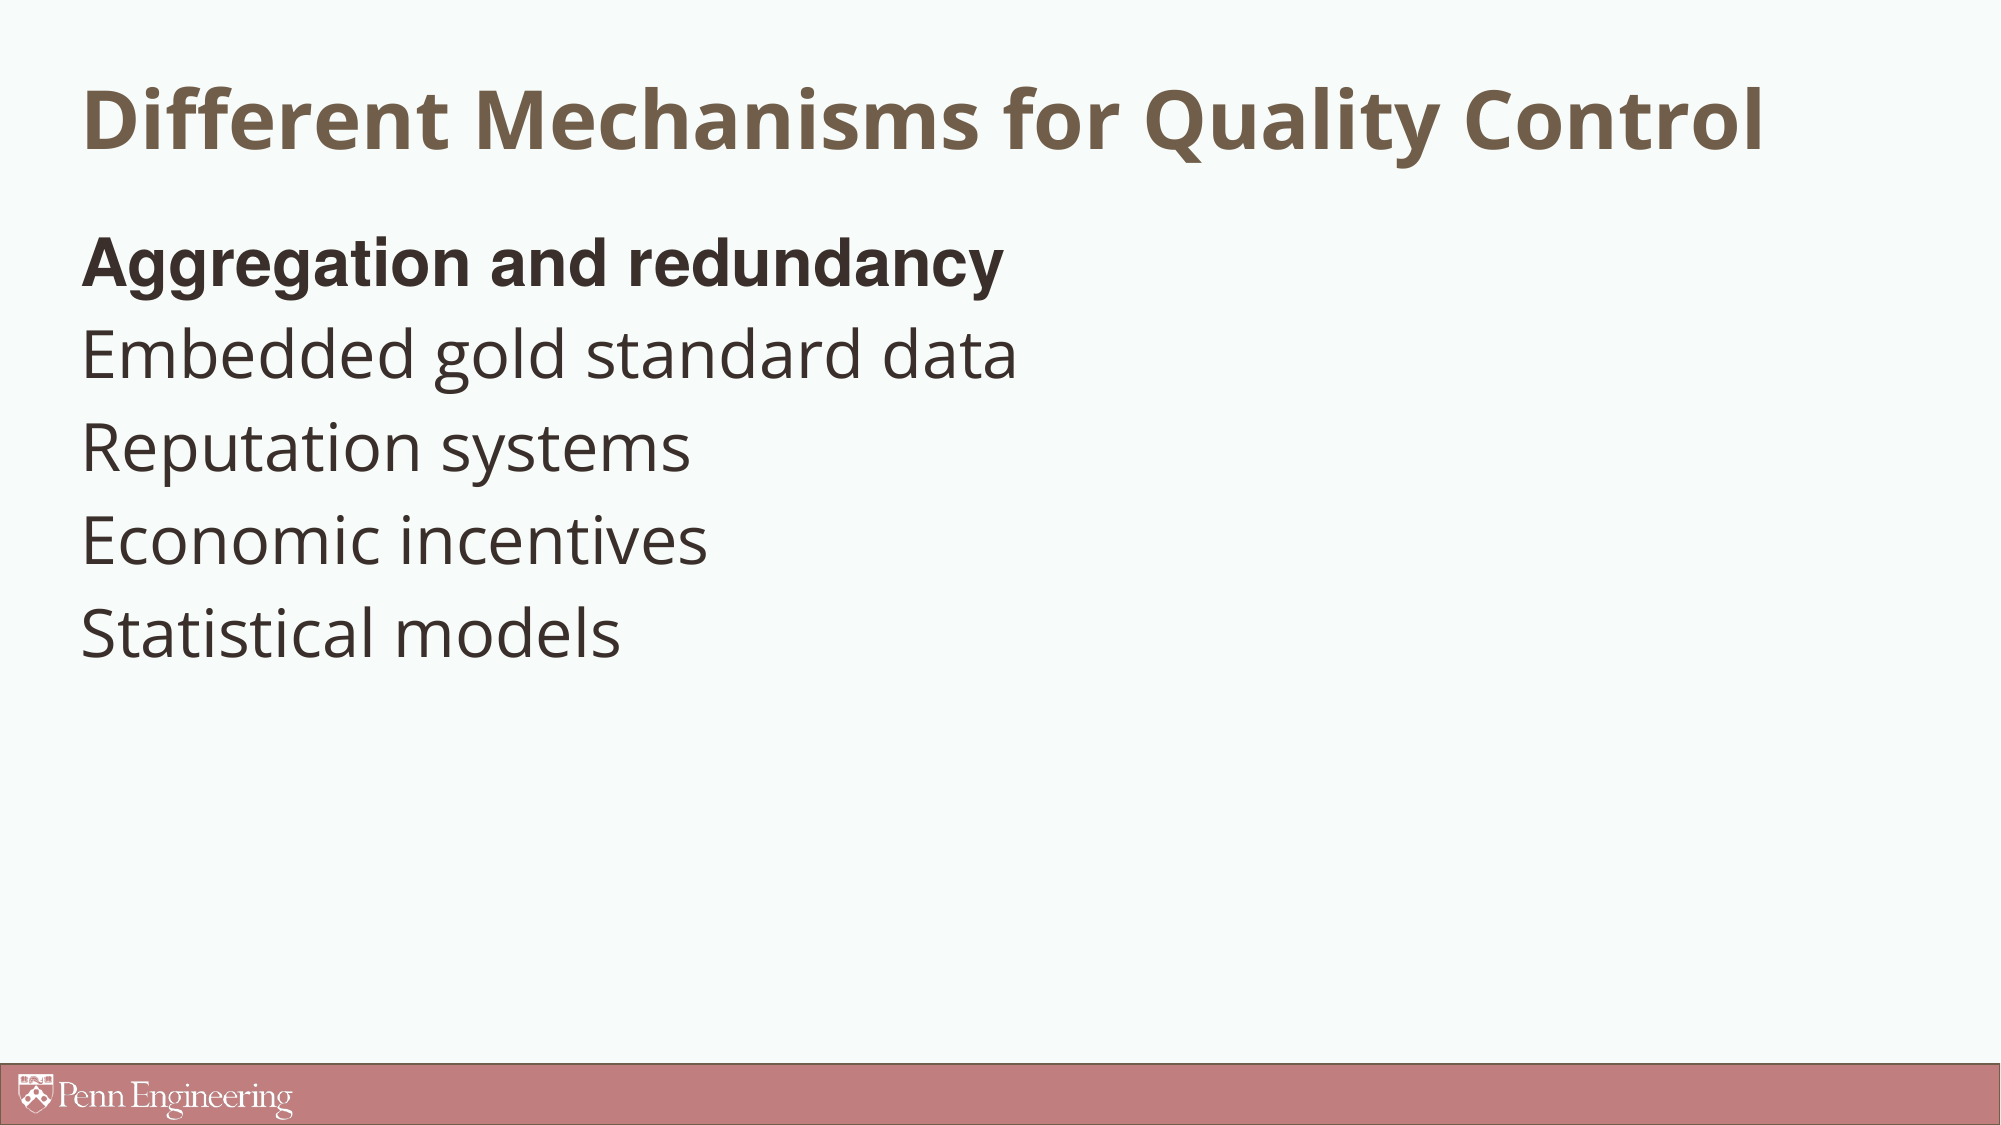

# Different Mechanisms for Quality Control
Aggregation and redundancy
Embedded gold standard data
Reputation systems
Economic incentives
Statistical models